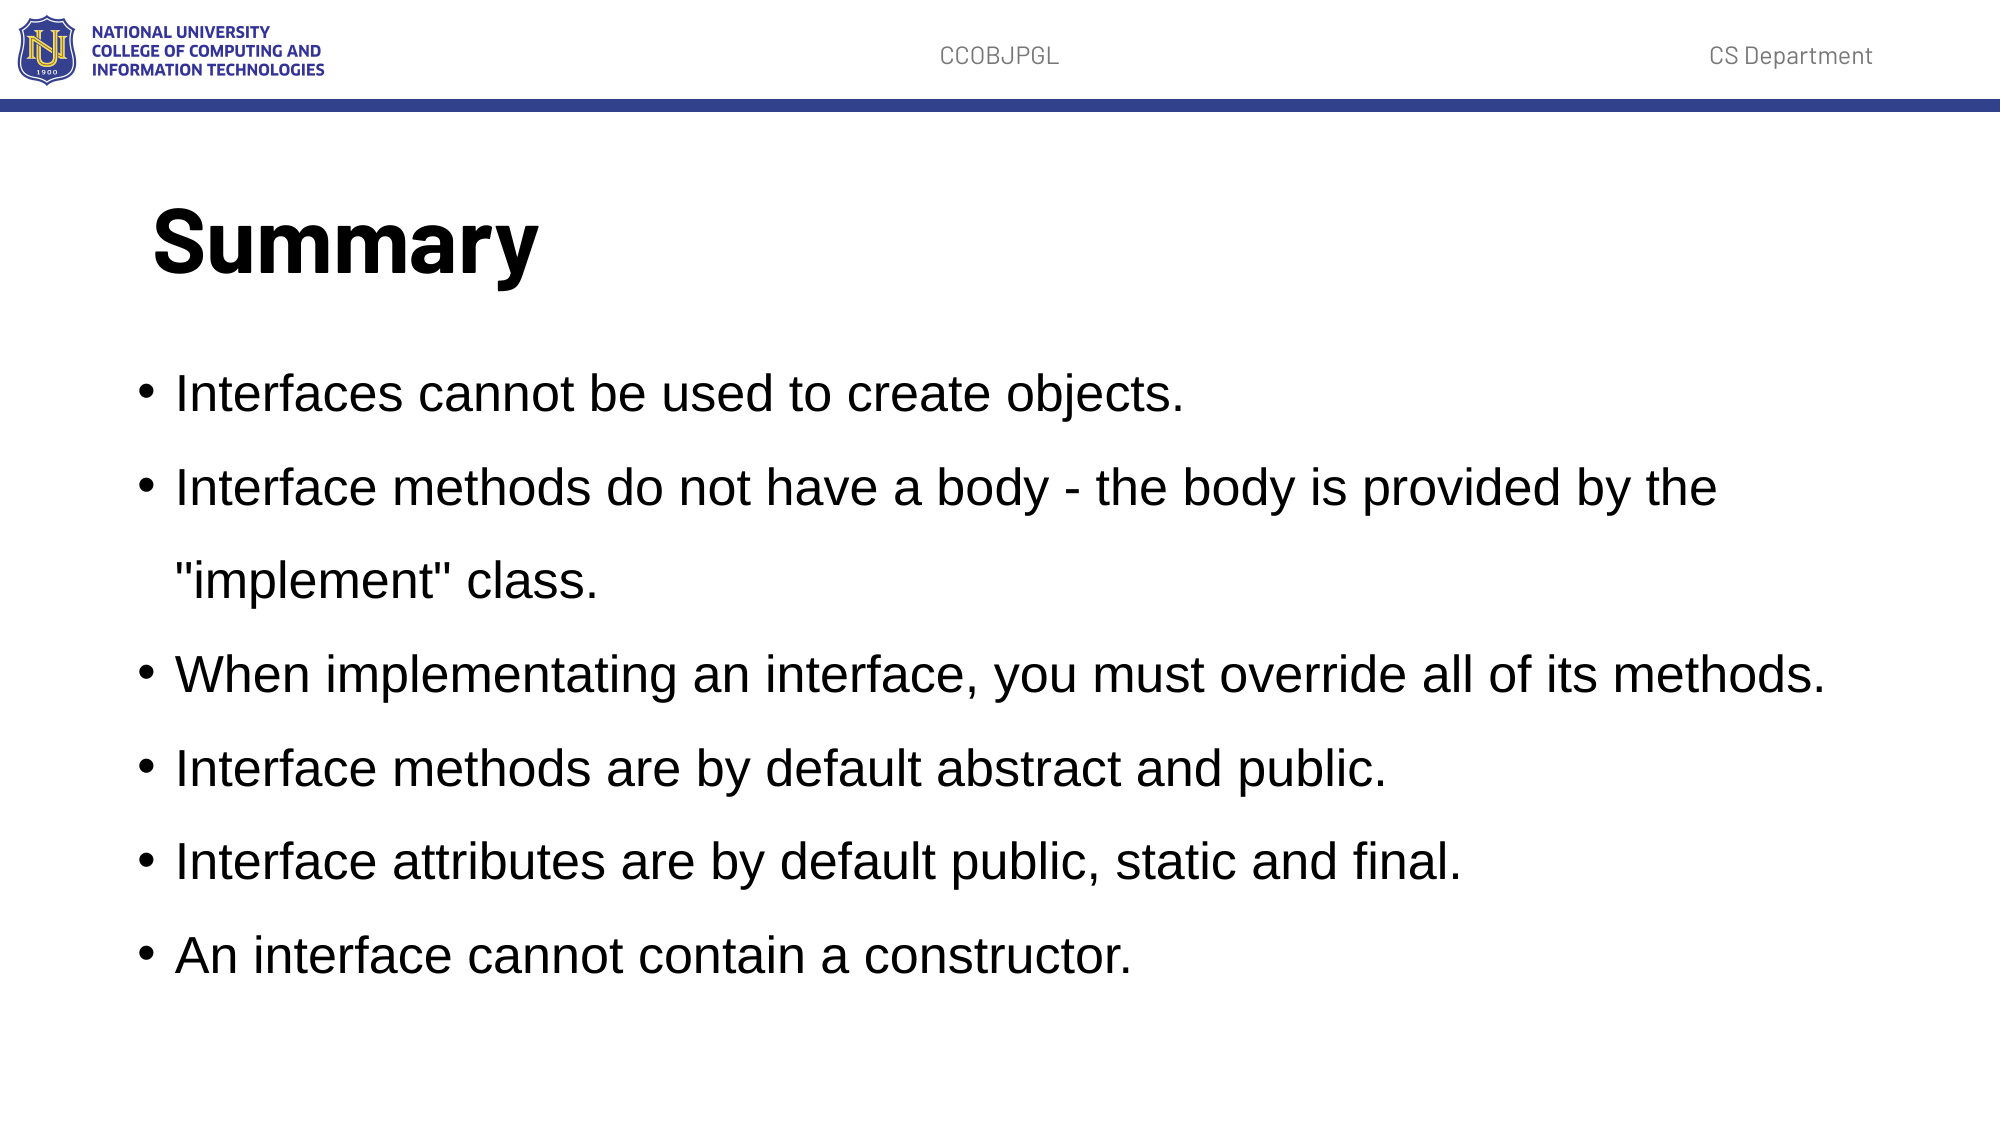

# Summary
Interfaces cannot be used to create objects.
Interface methods do not have a body - the body is provided by the "implement" class.
When implementating an interface, you must override all of its methods.
Interface methods are by default abstract and public.
Interface attributes are by default public, static and final.
An interface cannot contain a constructor.